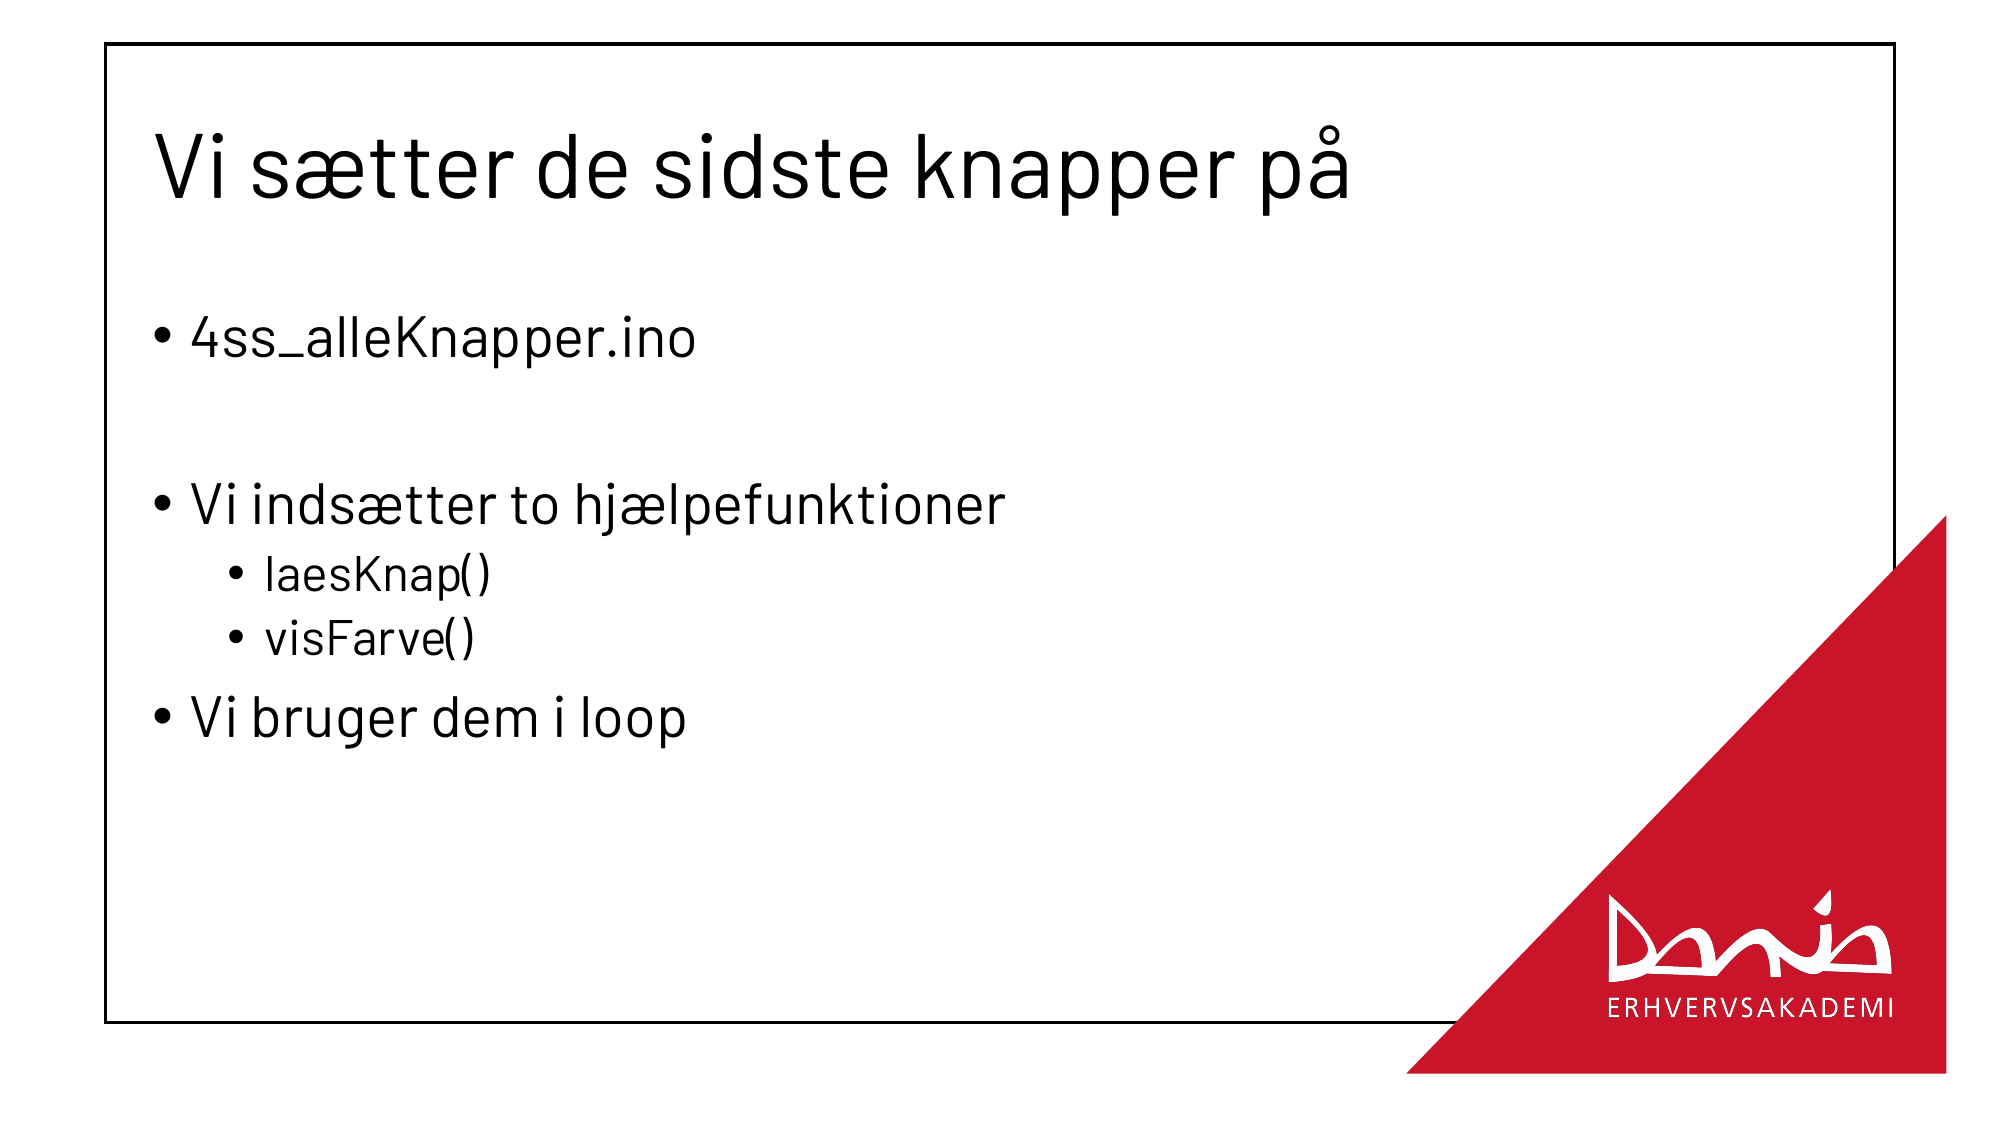

# Vi sætter de sidste knapper på
4ss_alleKnapper.ino

Vi indsætter to hjælpefunktioner
laesKnap()
visFarve()
Vi bruger dem i loop